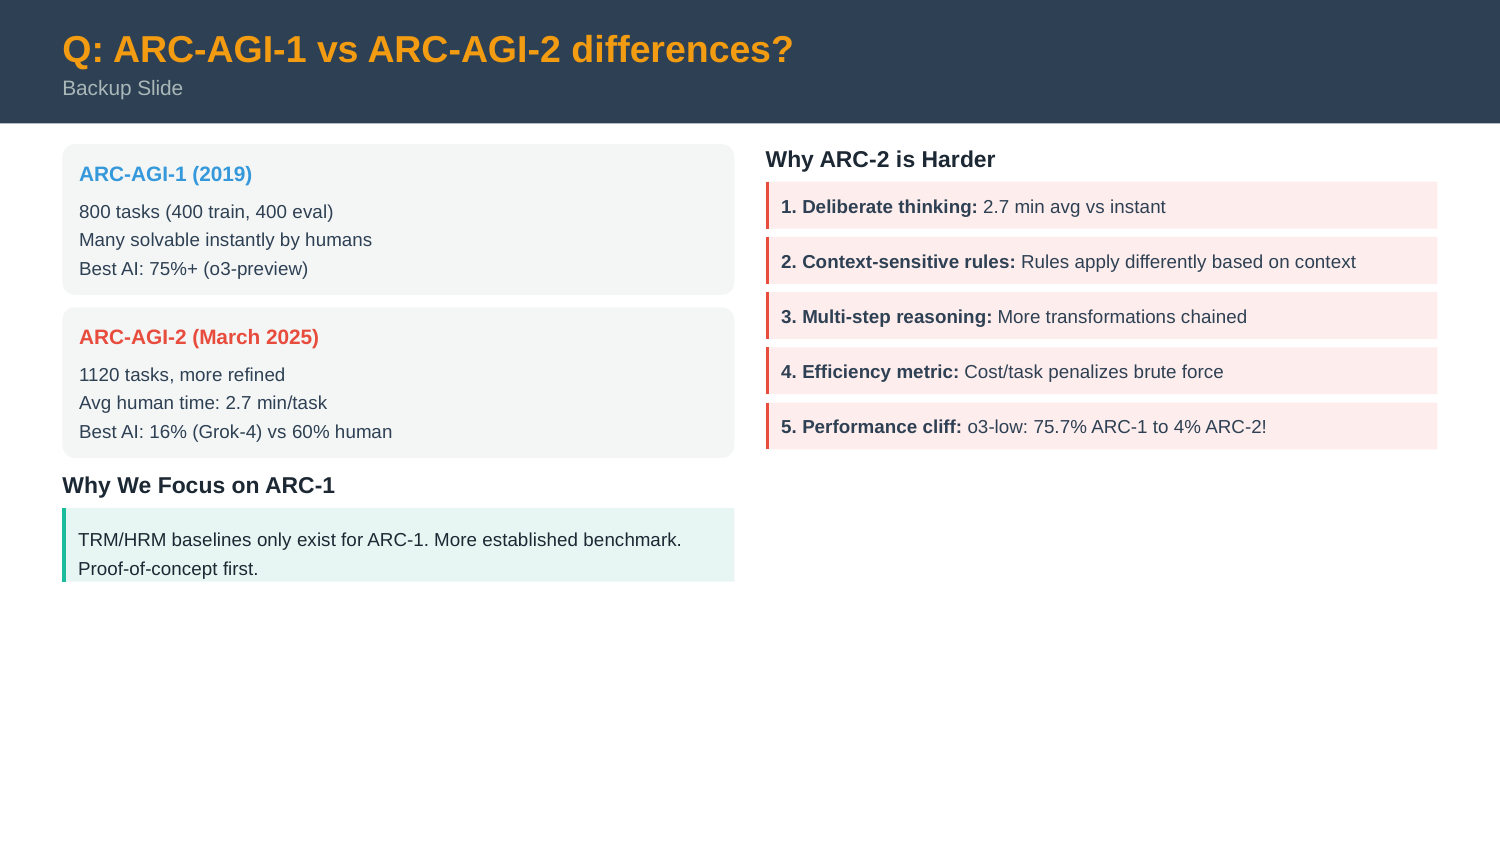

Q: ARC-AGI-1 vs ARC-AGI-2 differences?
Backup Slide

Why ARC-2 is Harder
ARC-AGI-1 (2019)

800 tasks (400 train, 400 eval)
1. Deliberate thinking: 2.7 min avg vs instant
Many solvable instantly by humans

2. Context-sensitive rules: Rules apply differently based on context
Best AI: 75%+ (o3-preview)

3. Multi-step reasoning: More transformations chained

ARC-AGI-2 (March 2025)

1120 tasks, more refined
4. Efficiency metric: Cost/task penalizes brute force
Avg human time: 2.7 min/task

Best AI: 16% (Grok-4) vs 60% human
5. Performance cliff: o3-low: 75.7% ARC-1 to 4% ARC-2!
Why We Focus on ARC-1

TRM/HRM baselines only exist for ARC-1. More established benchmark. Proof-of-concept first.